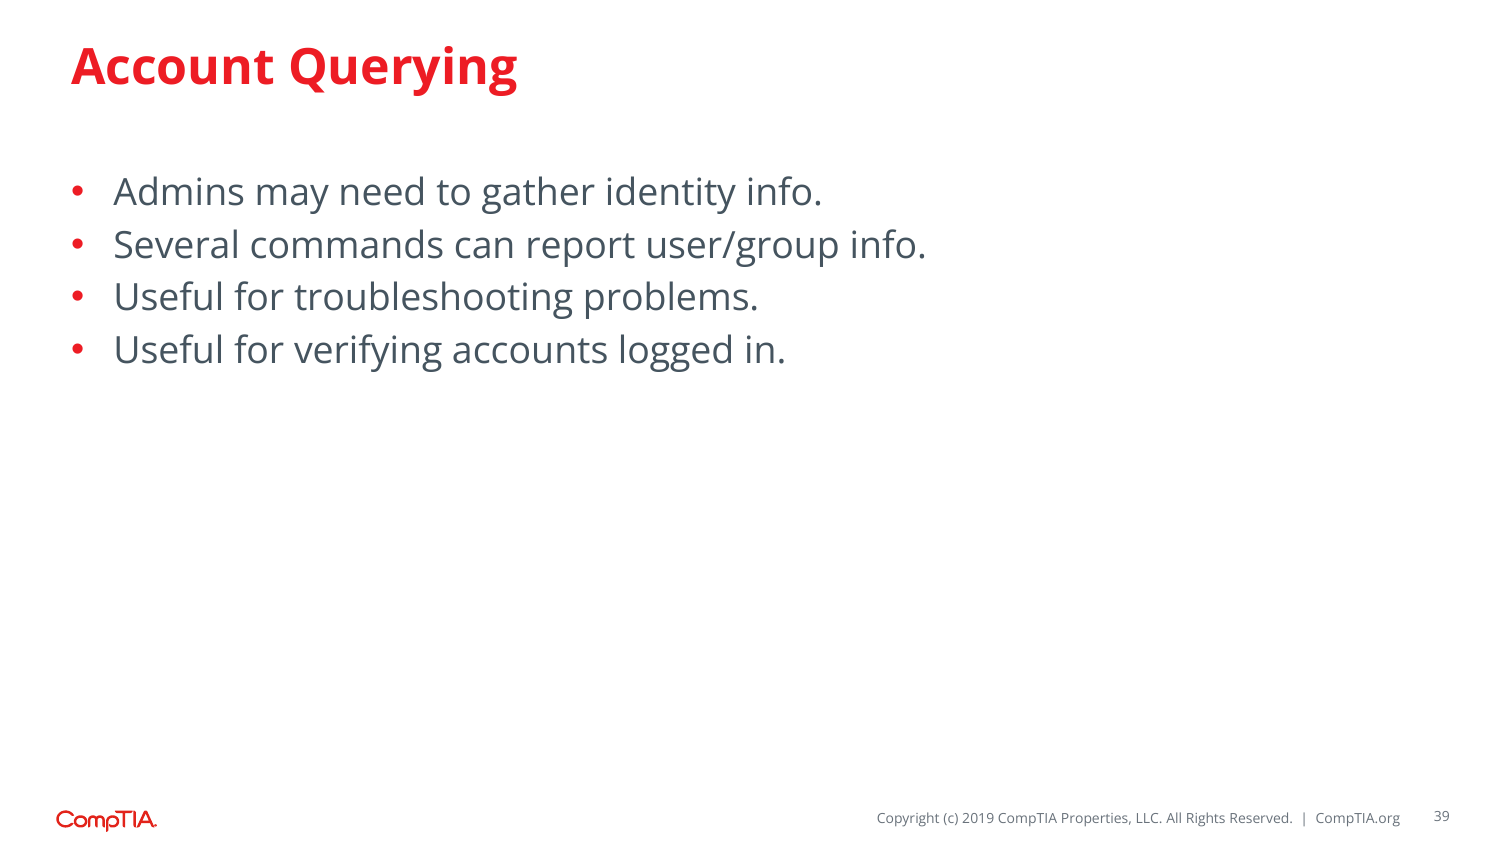

# Account Querying
Admins may need to gather identity info.
Several commands can report user/group info.
Useful for troubleshooting problems.
Useful for verifying accounts logged in.
39